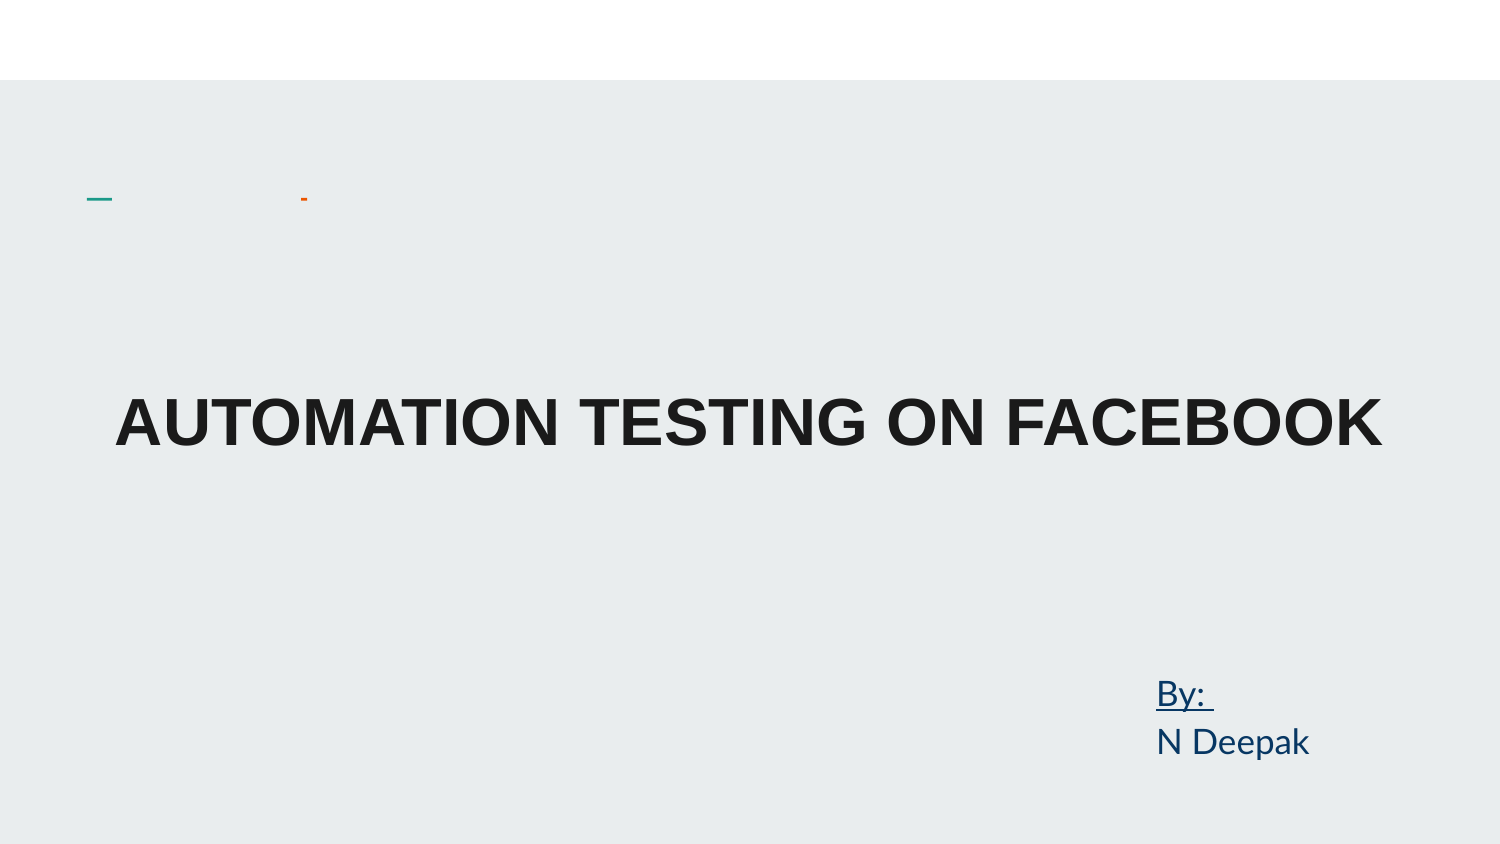

# AUTOMATION TESTING ON FACEBOOK
By:
N Deepak